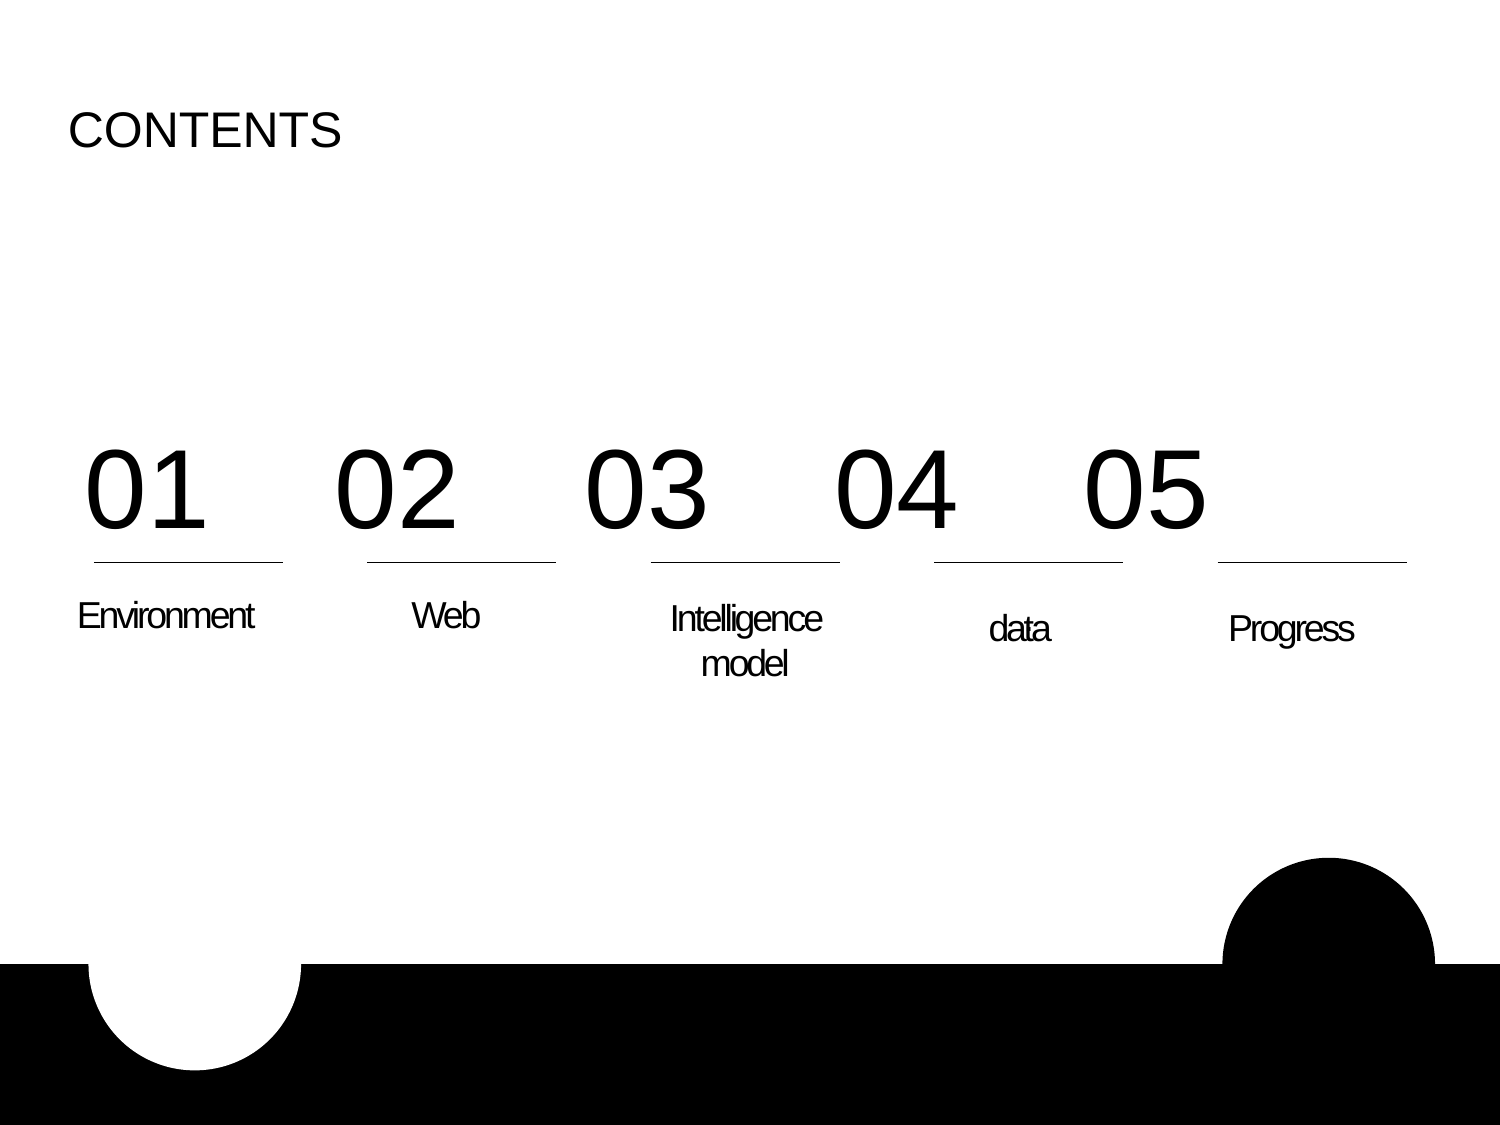

CONTENTS
01    02    03    04    05
Environment
Web
Intelligence model
.
data
Progress